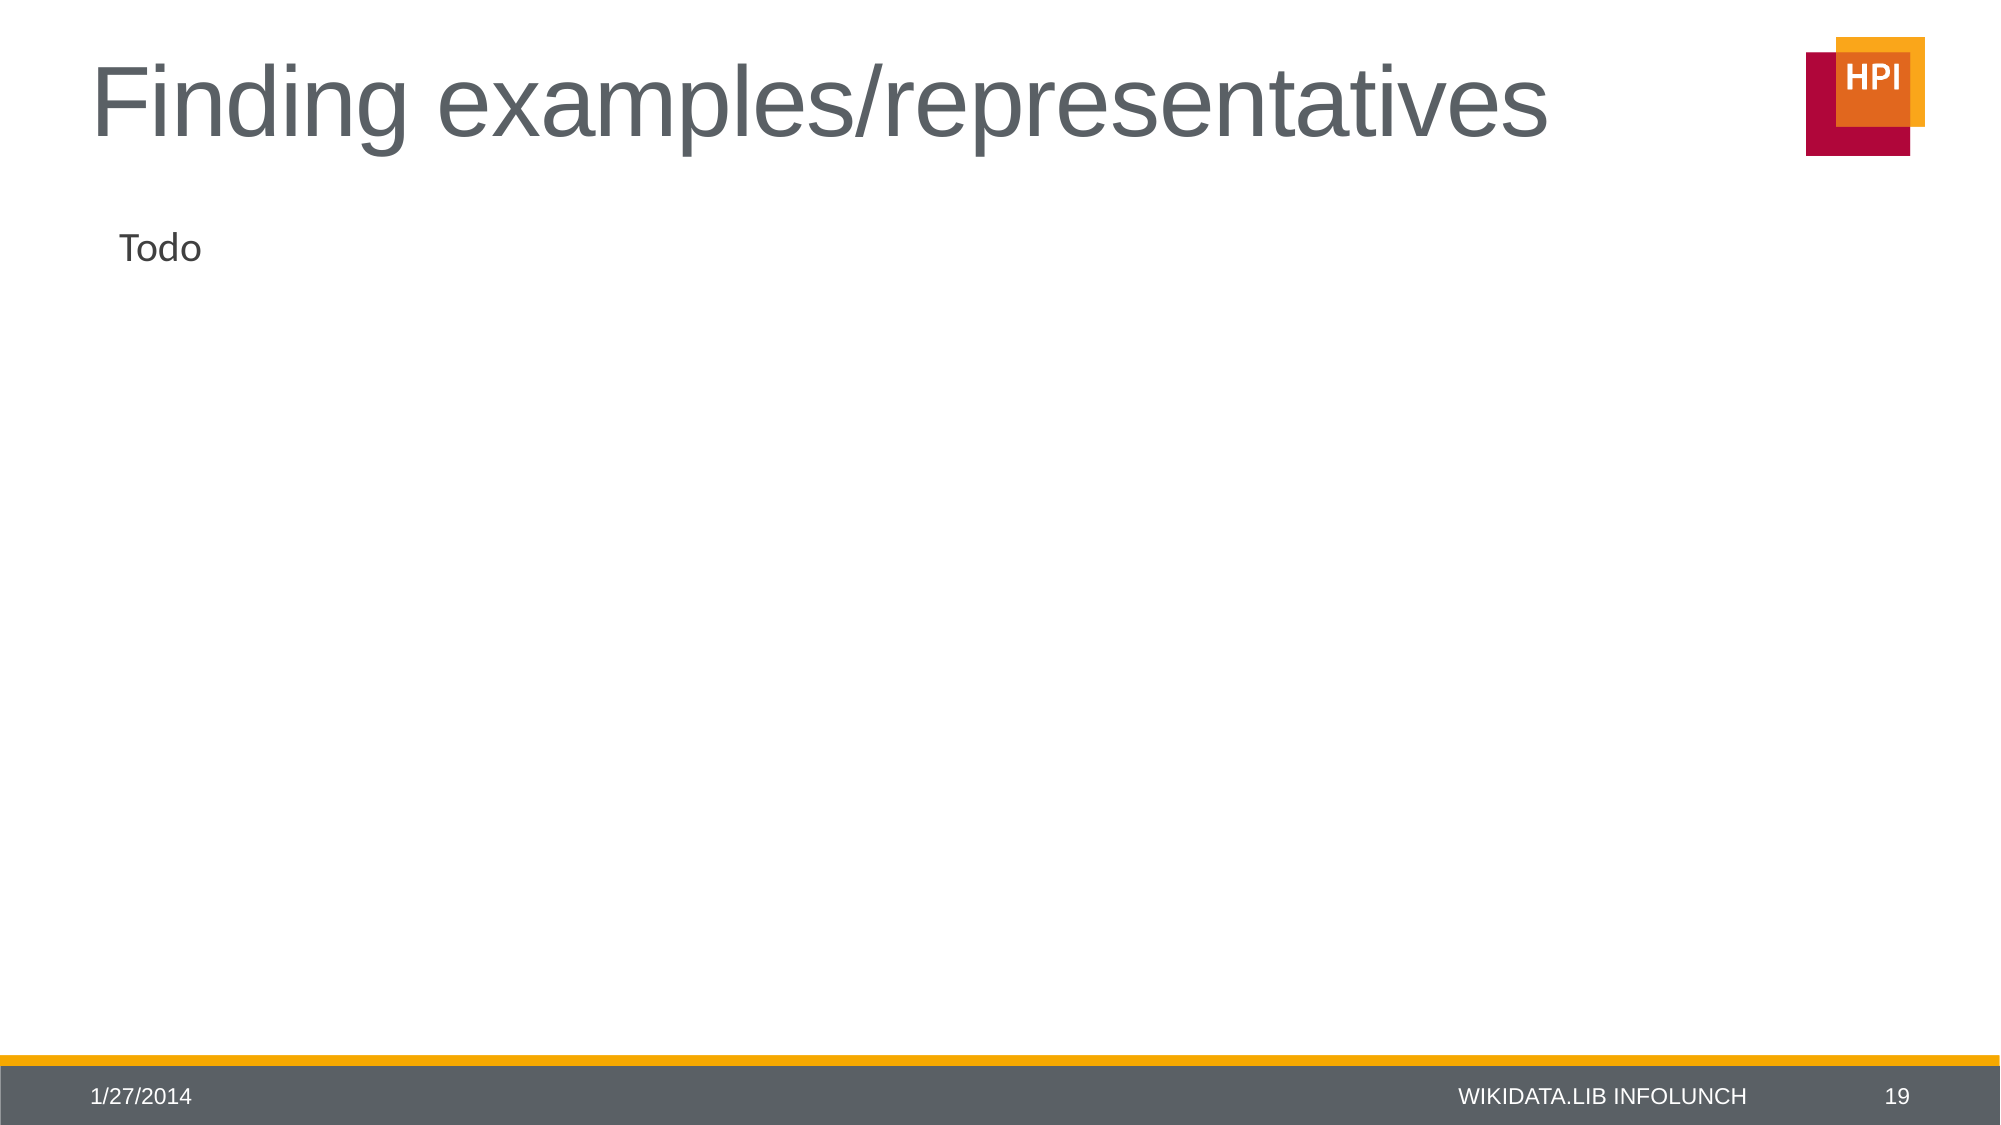

# Finding examples/representatives
Todo
1/27/2014
Wikidata.lib Infolunch
19